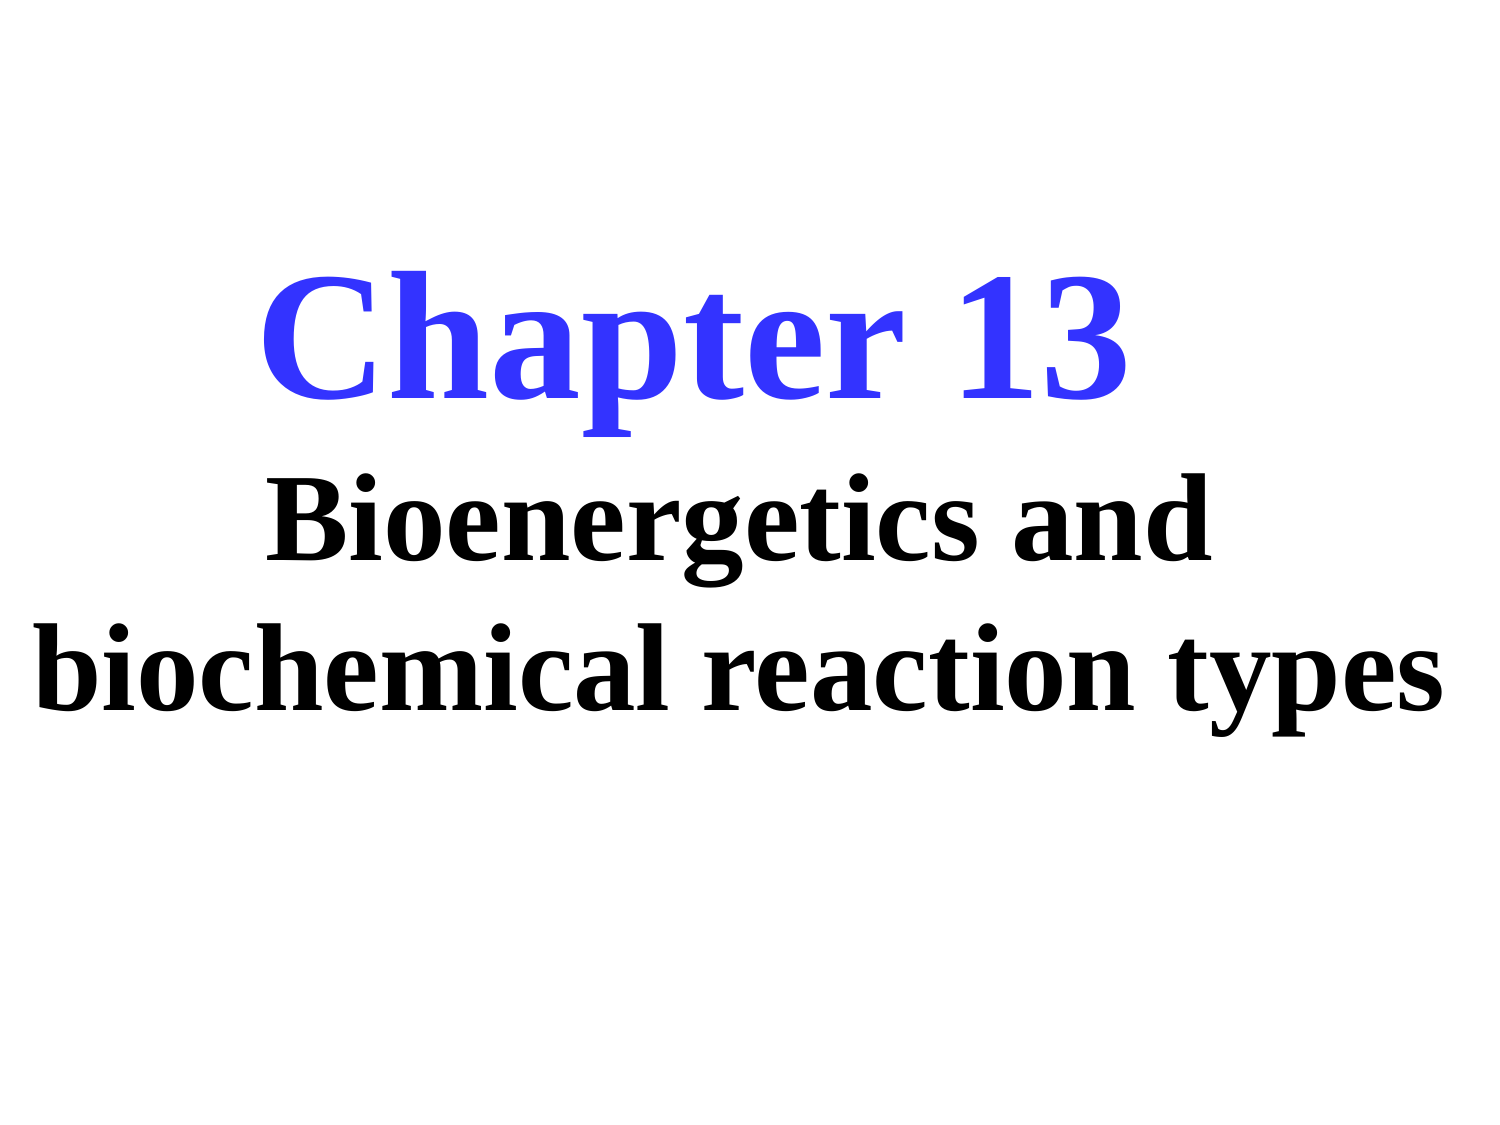

# Chapter 13 Bioenergetics and biochemical reaction types